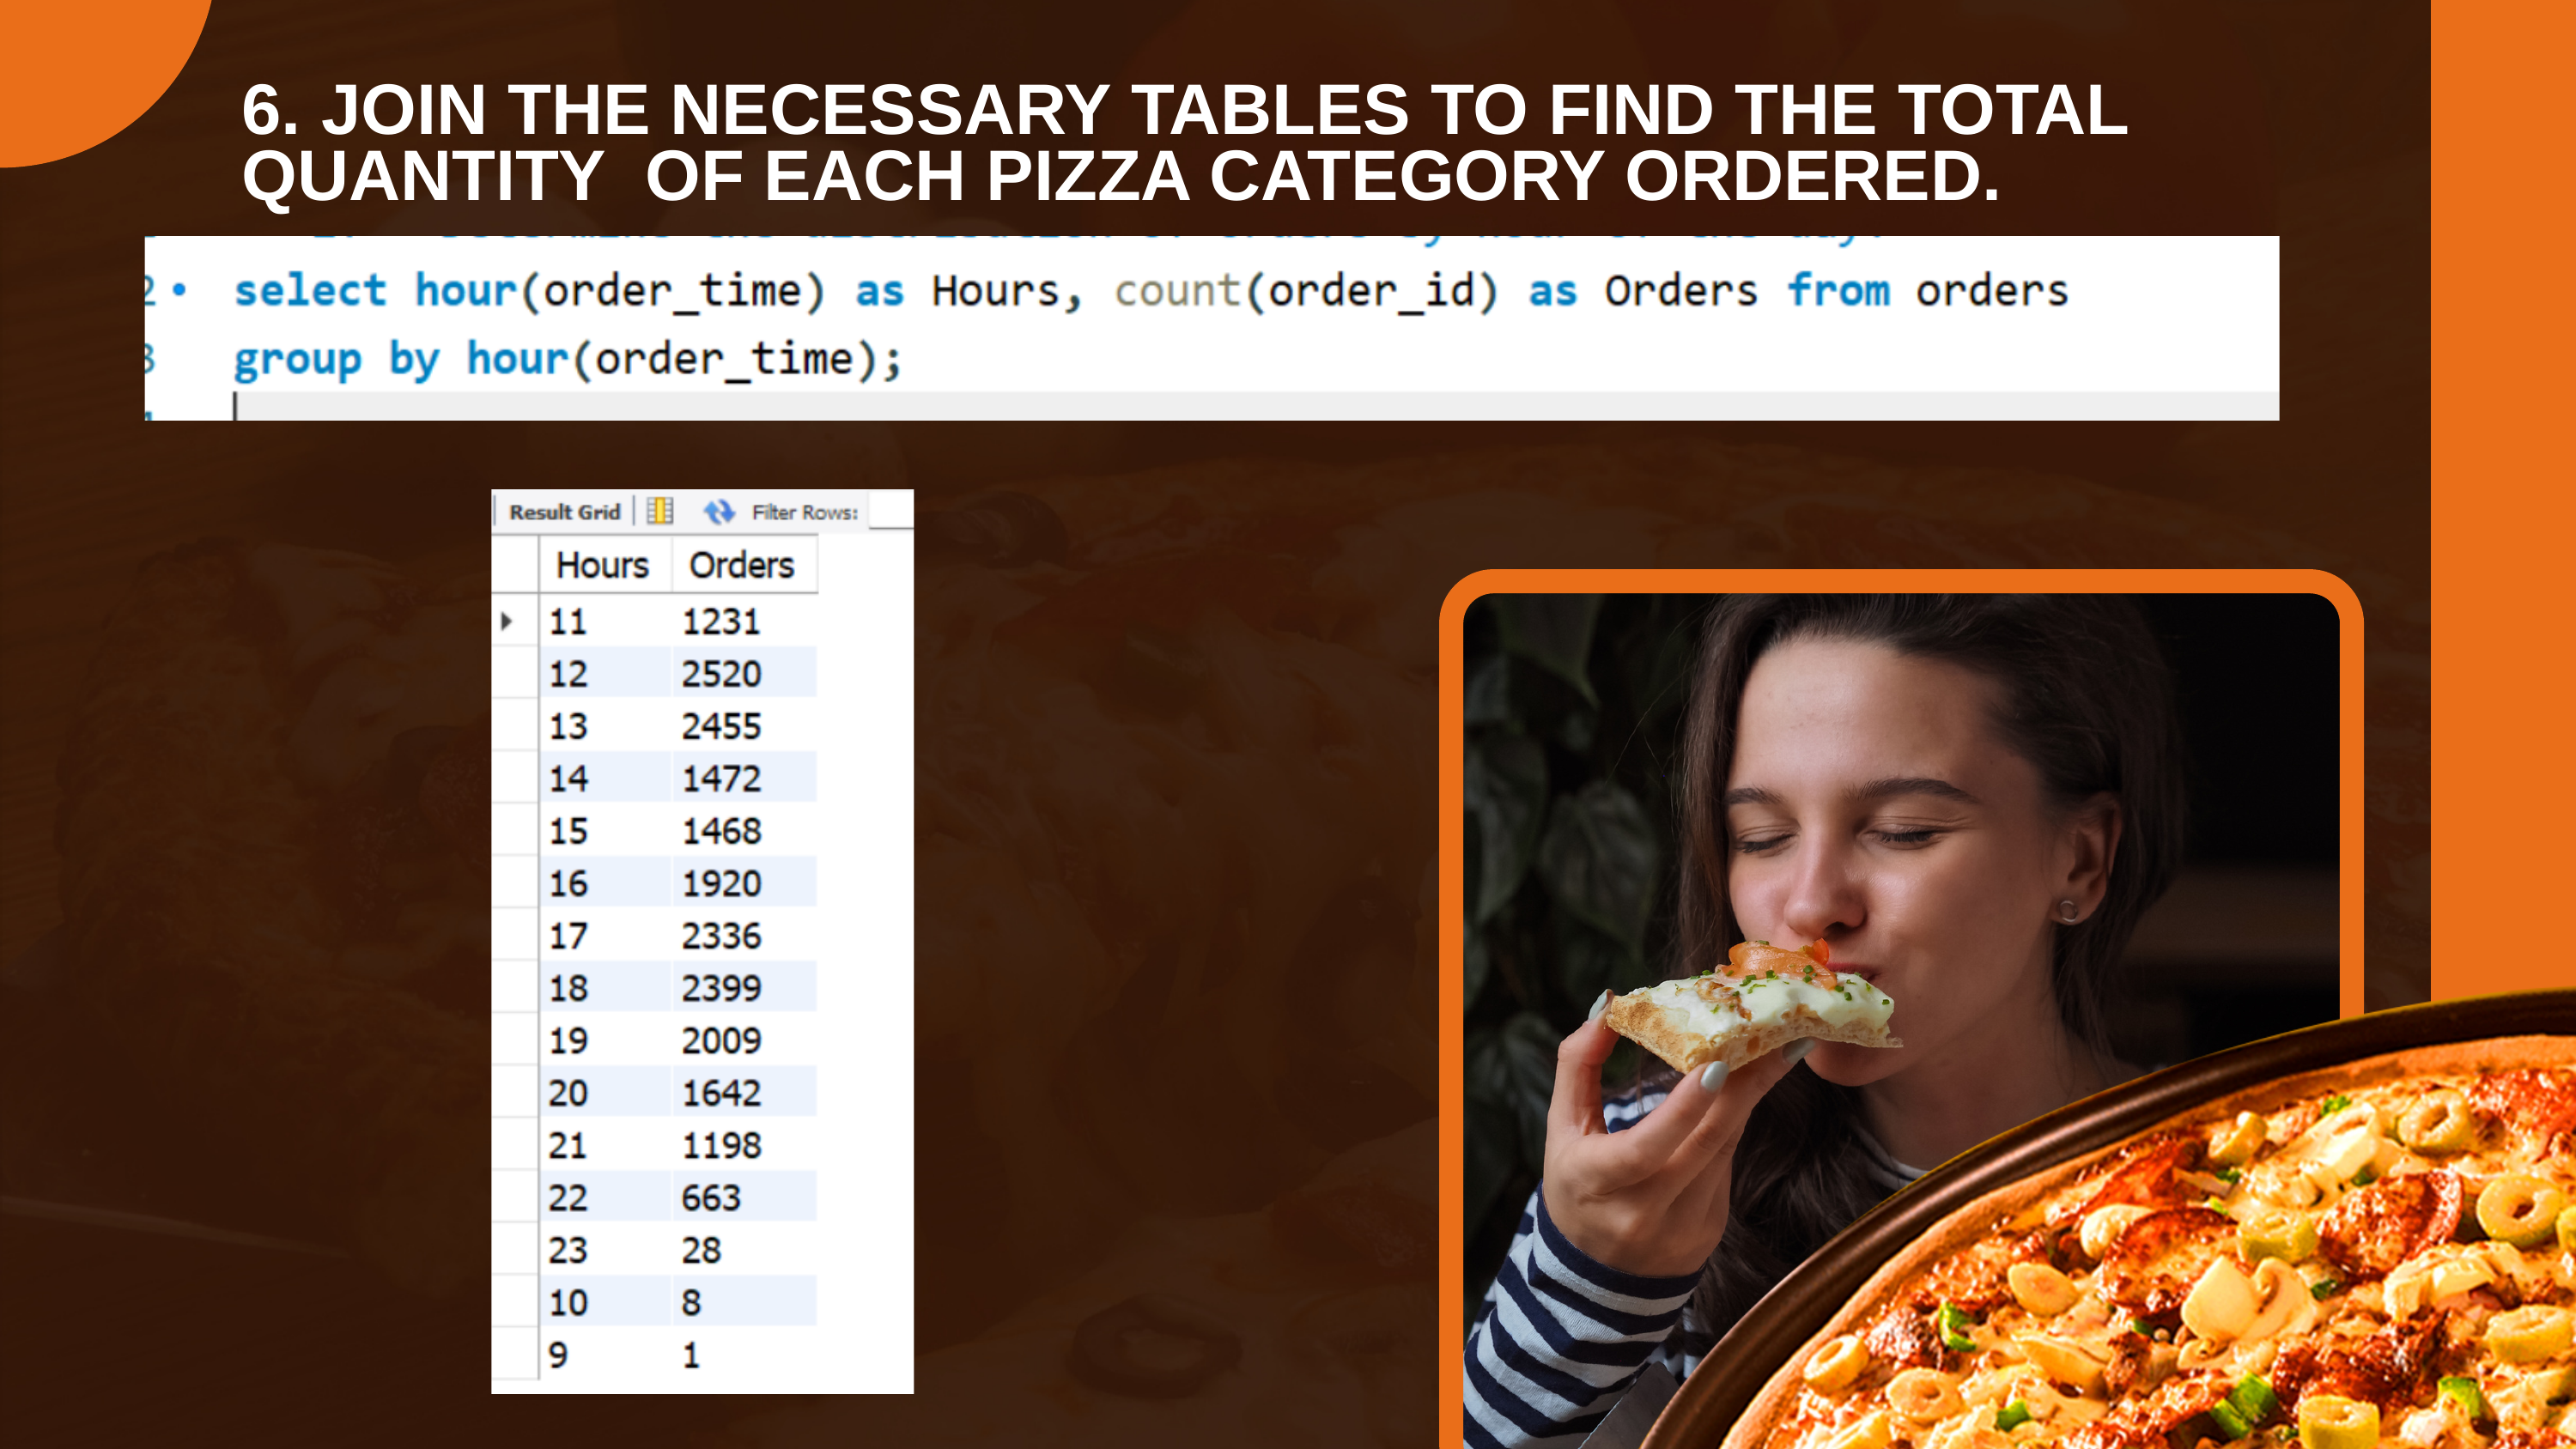

6. JOIN THE NECESSARY TABLES TO FIND THE TOTAL QUANTITY  OF EACH PIZZA CATEGORY ORDERED.